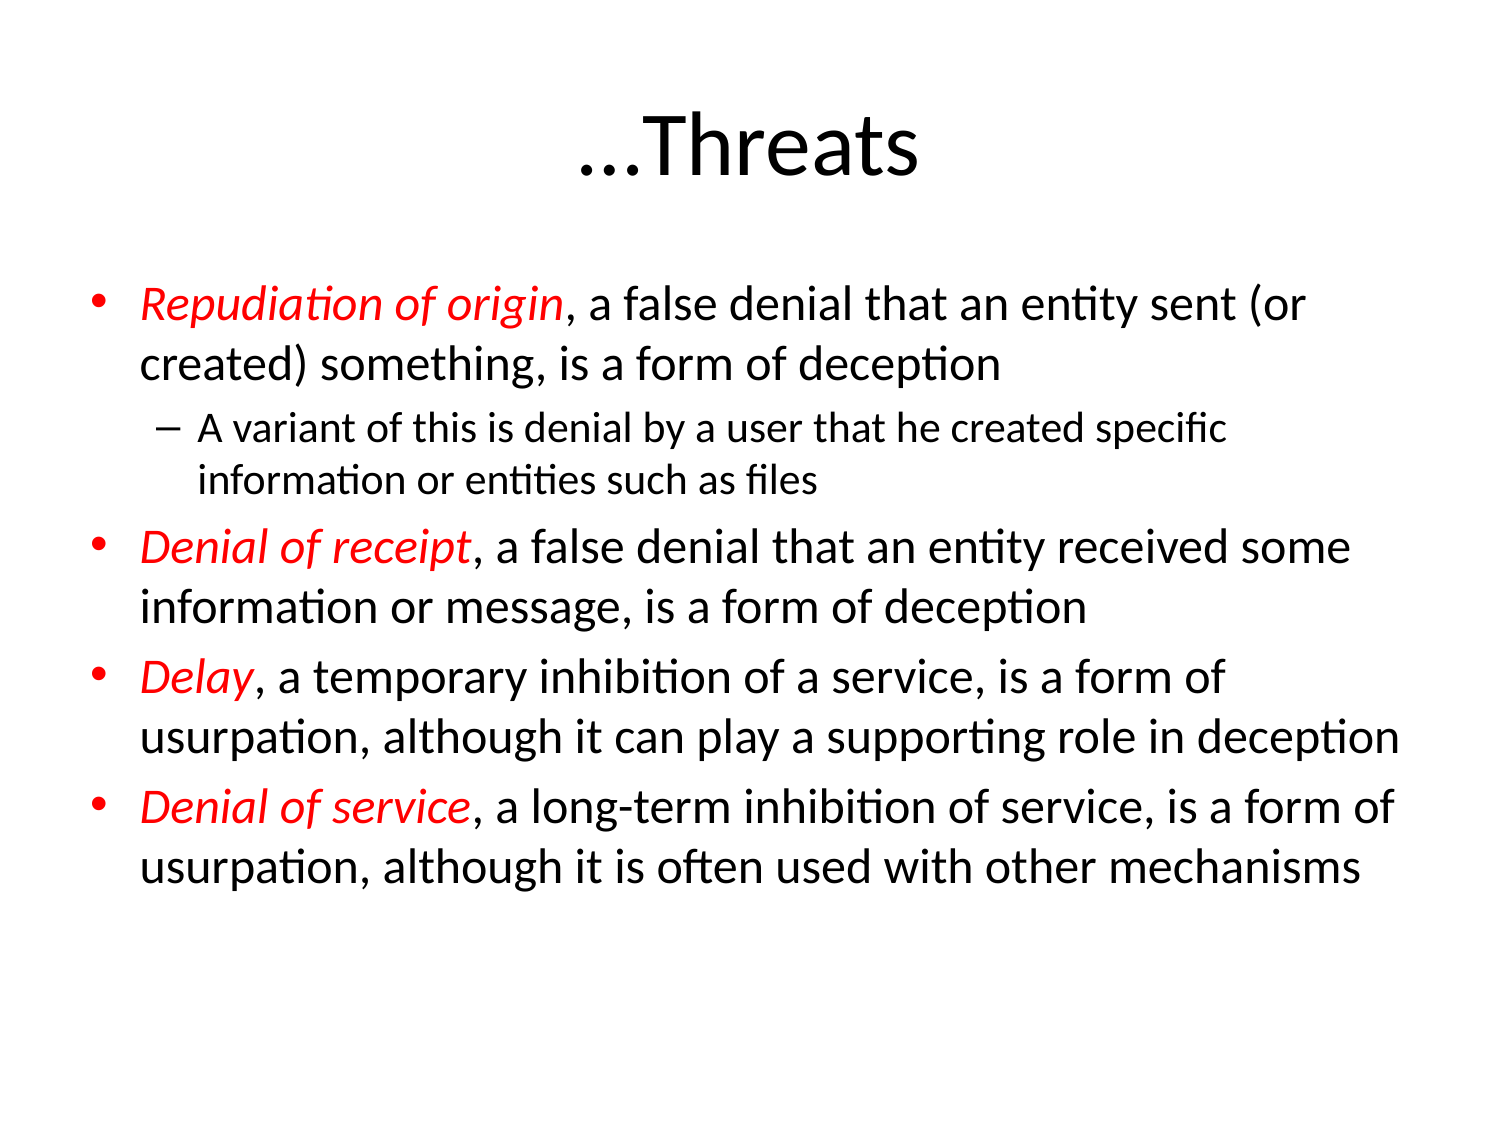

# …Threats
Repudiation of origin, a false denial that an entity sent (or created) something, is a form of deception
A variant of this is denial by a user that he created specific information or entities such as files
Denial of receipt, a false denial that an entity received some information or message, is a form of deception
Delay, a temporary inhibition of a service, is a form of usurpation, although it can play a supporting role in deception
Denial of service, a long-term inhibition of service, is a form of usurpation, although it is often used with other mechanisms